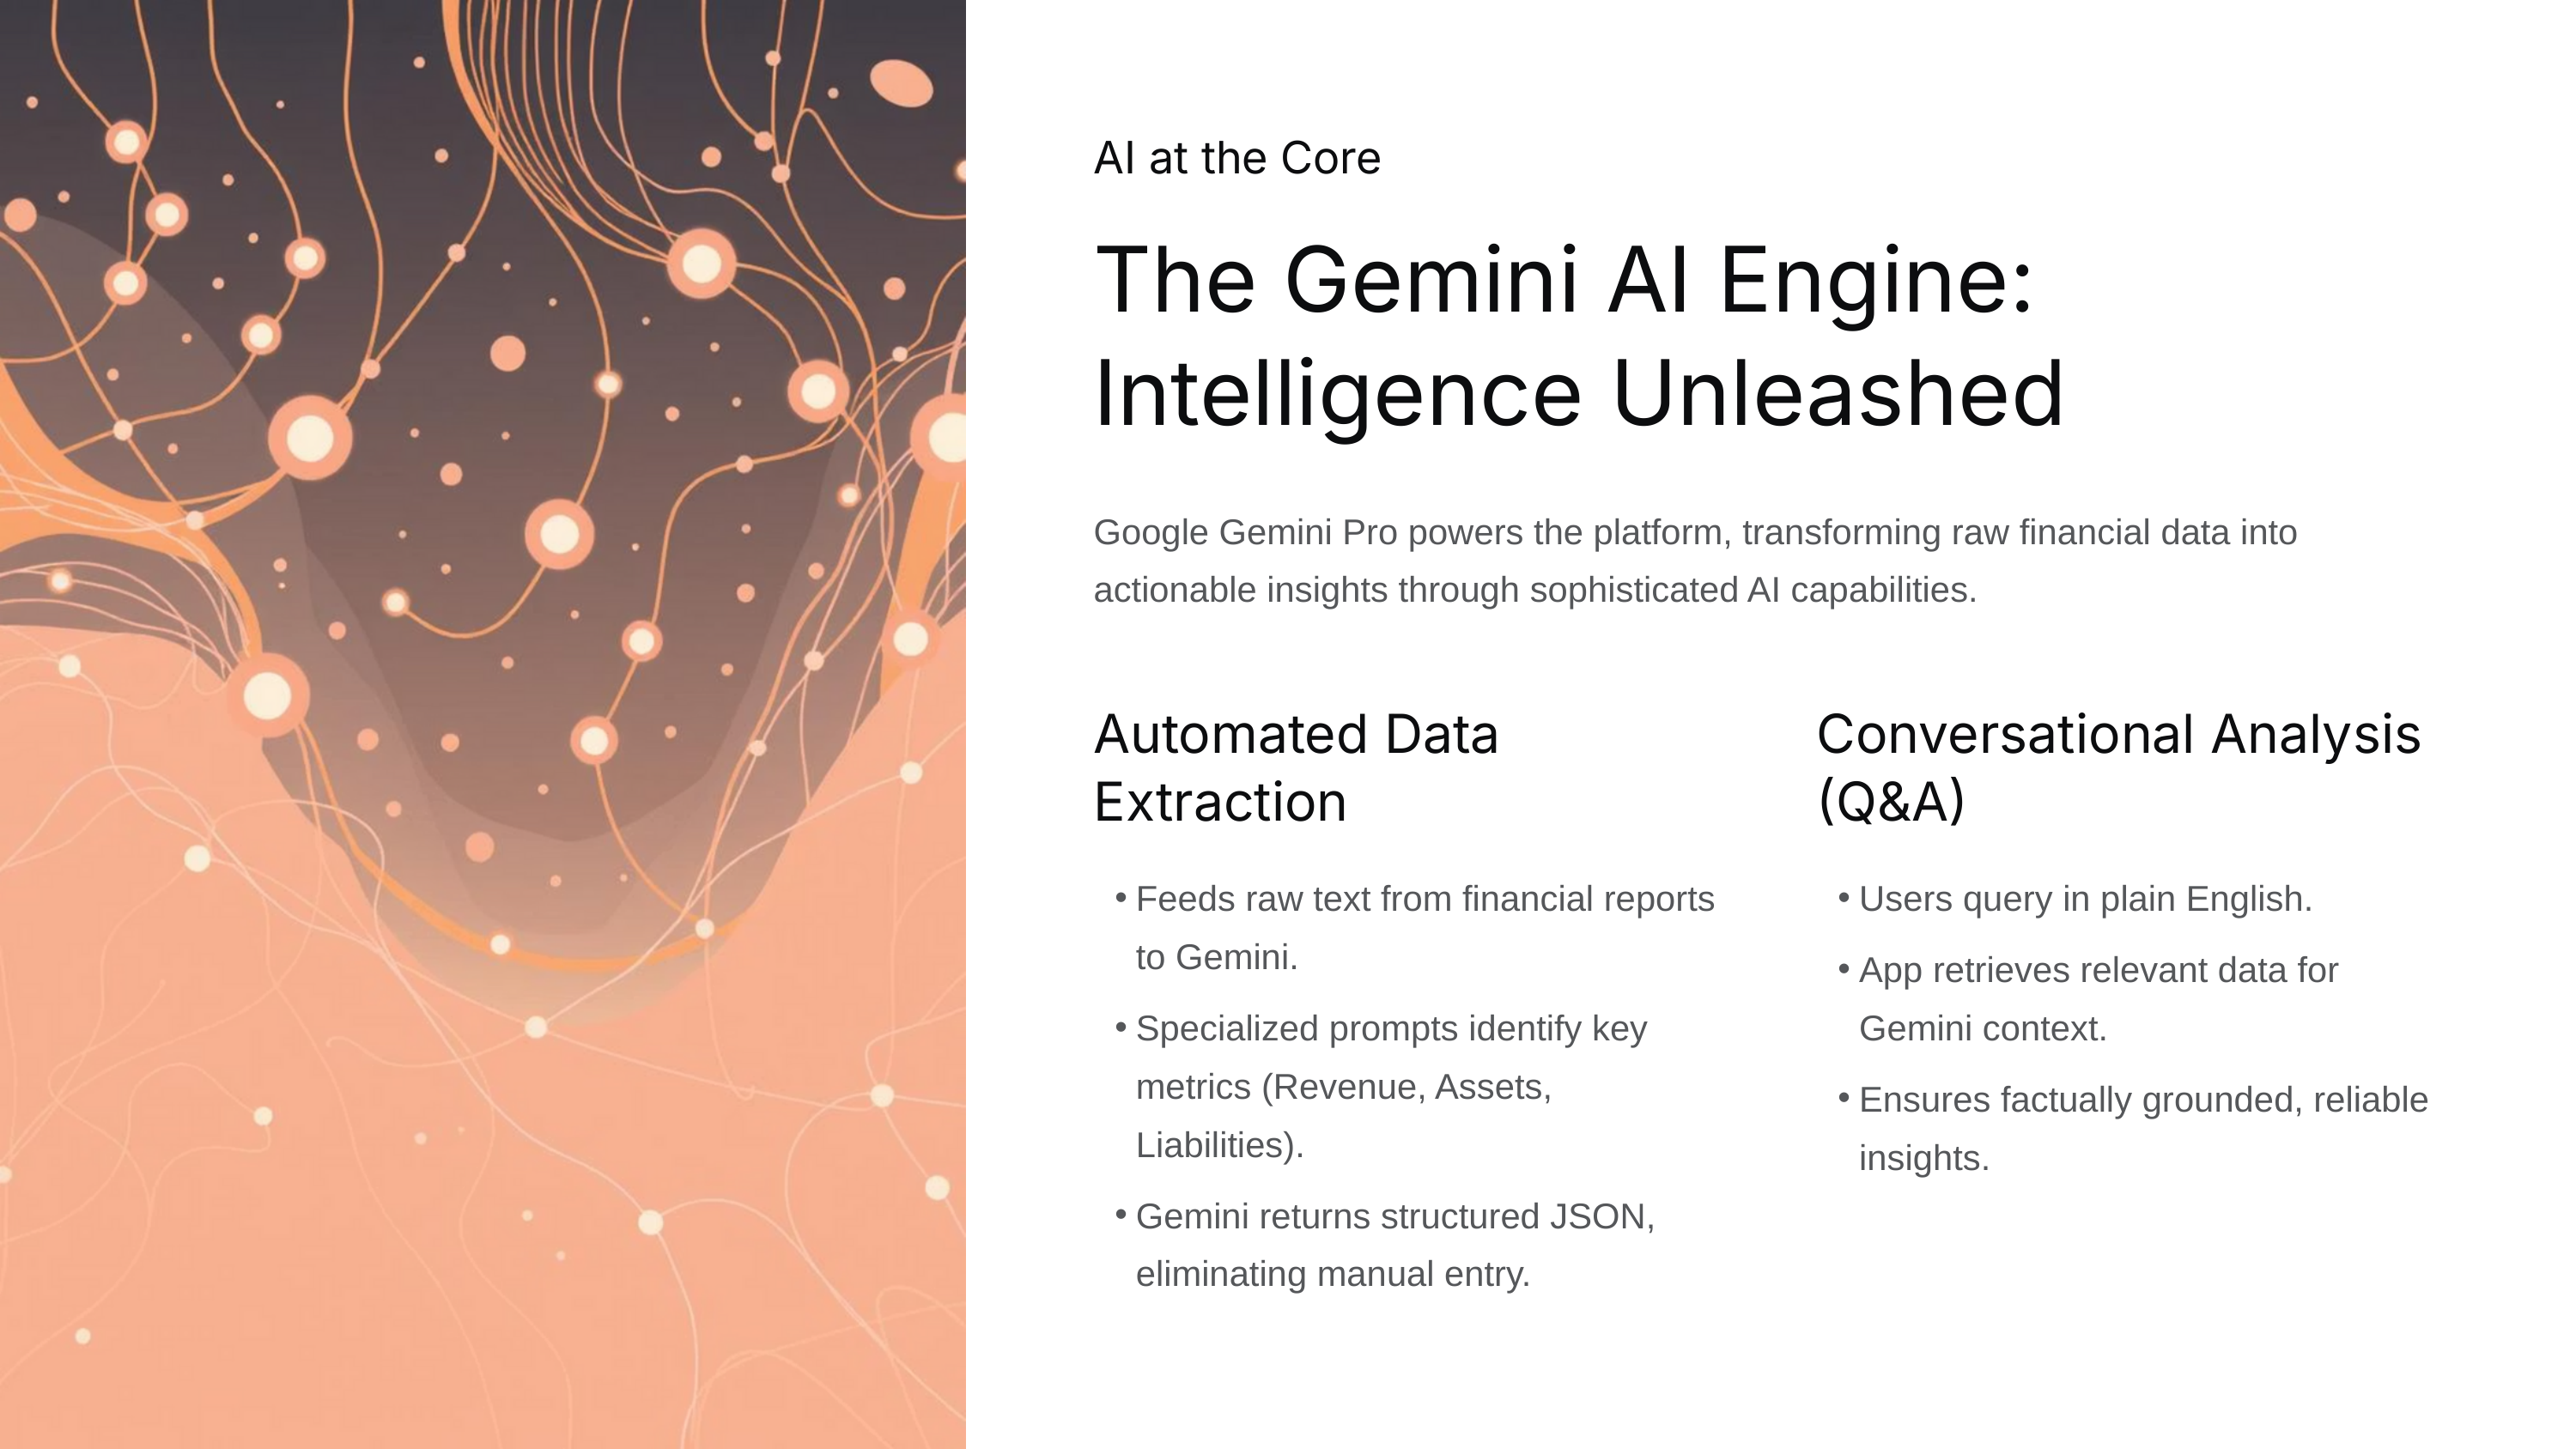

AI at the Core
The Gemini AI Engine: Intelligence Unleashed
Google Gemini Pro powers the platform, transforming raw financial data into actionable insights through sophisticated AI capabilities.
Automated Data Extraction
Conversational Analysis (Q&A)
Feeds raw text from financial reports to Gemini.
Users query in plain English.
App retrieves relevant data for Gemini context.
Specialized prompts identify key metrics (Revenue, Assets, Liabilities).
Ensures factually grounded, reliable insights.
Gemini returns structured JSON, eliminating manual entry.